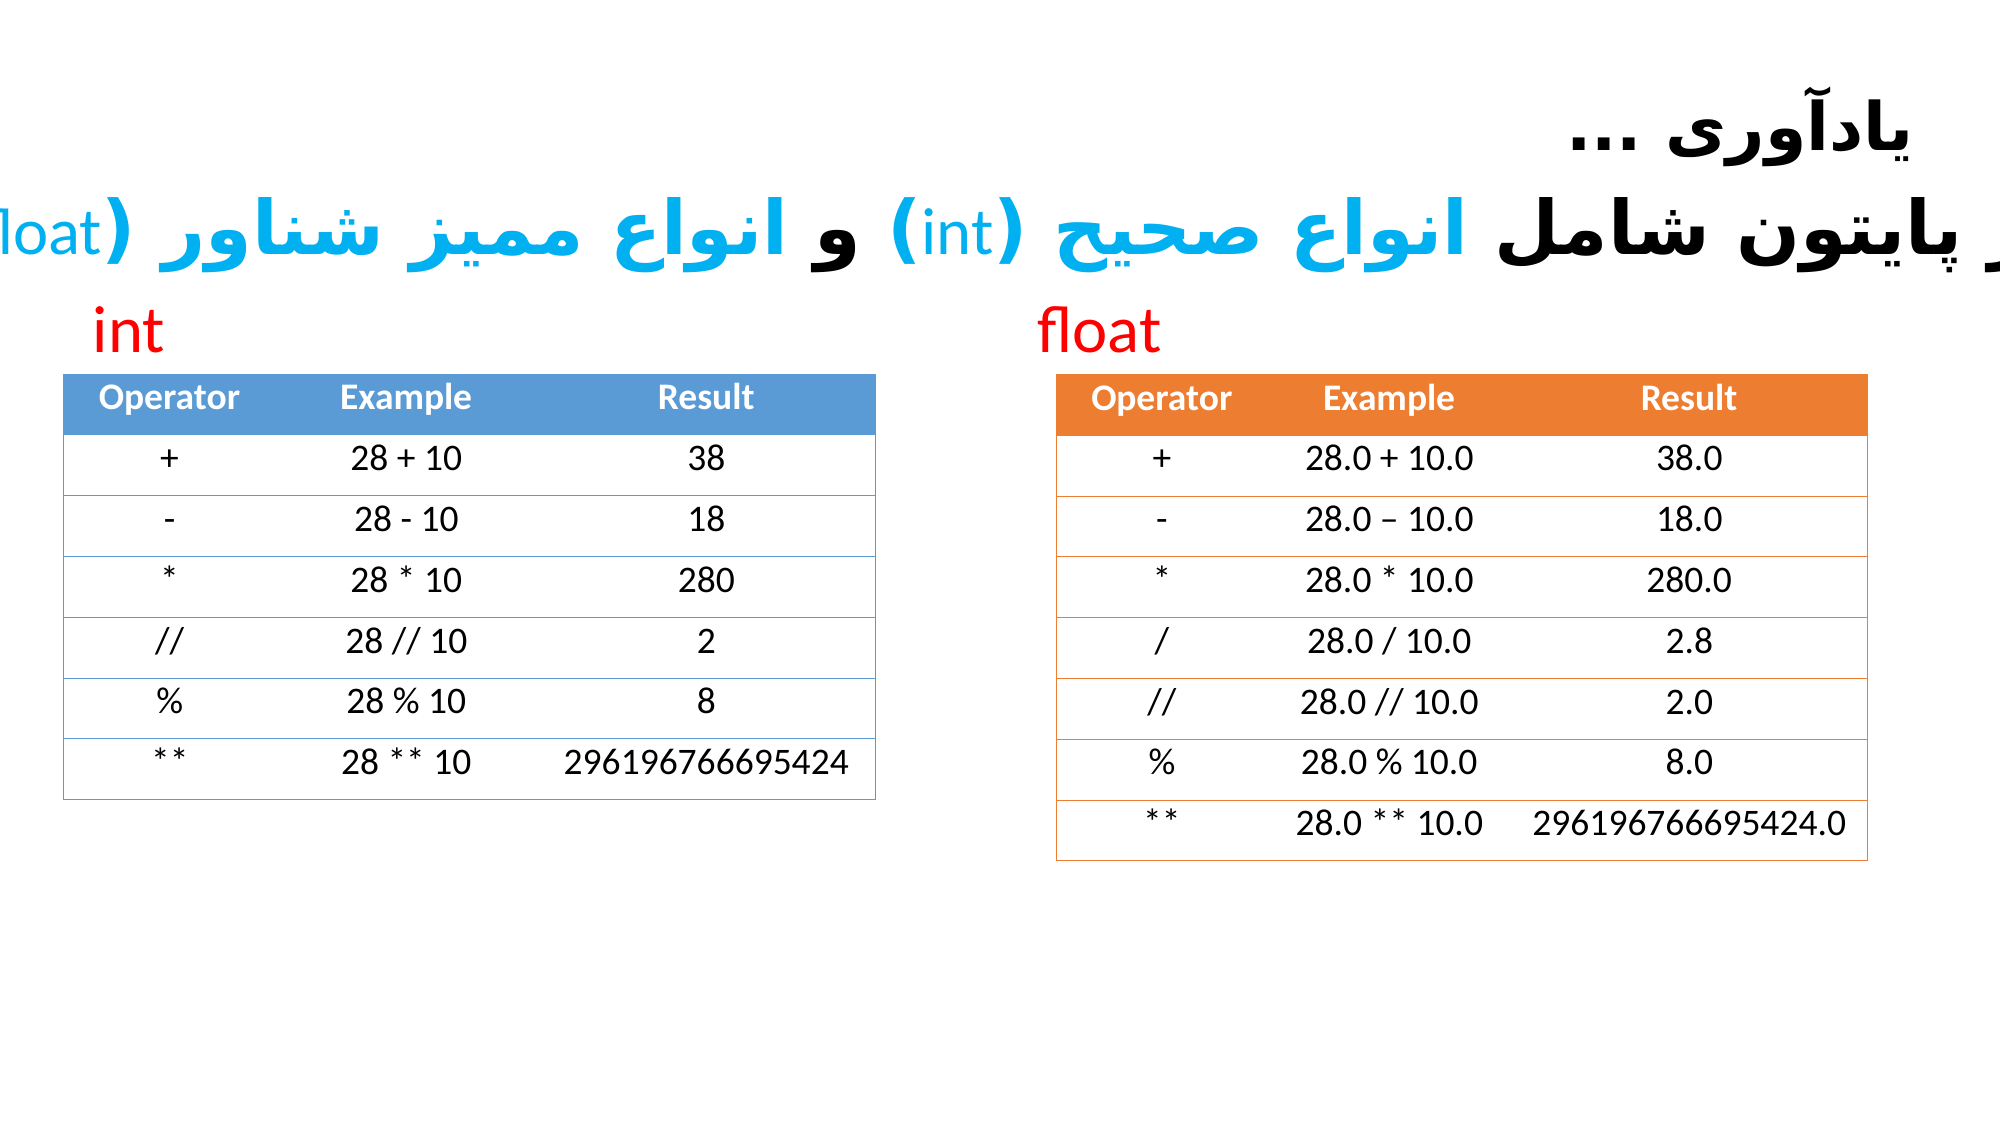

یادآوری ...
انواع عددی در پایتون شامل انواع صحیح (int) و انواع ممیز شناور (float) می باشند.
int
float
| Operator | Example | Result |
| --- | --- | --- |
| + | 28 + 10 | 38 |
| - | 28 - 10 | 18 |
| \* | 28 \* 10 | 280 |
| // | 28 // 10 | 2 |
| % | 28 % 10 | 8 |
| \*\* | 28 \*\* 10 | 296196766695424 |
| Operator | Example | Result |
| --- | --- | --- |
| + | 28.0 + 10.0 | 38.0 |
| - | 28.0 – 10.0 | 18.0 |
| \* | 28.0 \* 10.0 | 280.0 |
| / | 28.0 / 10.0 | 2.8 |
| // | 28.0 // 10.0 | 2.0 |
| % | 28.0 % 10.0 | 8.0 |
| \*\* | 28.0 \*\* 10.0 | 296196766695424.0 |